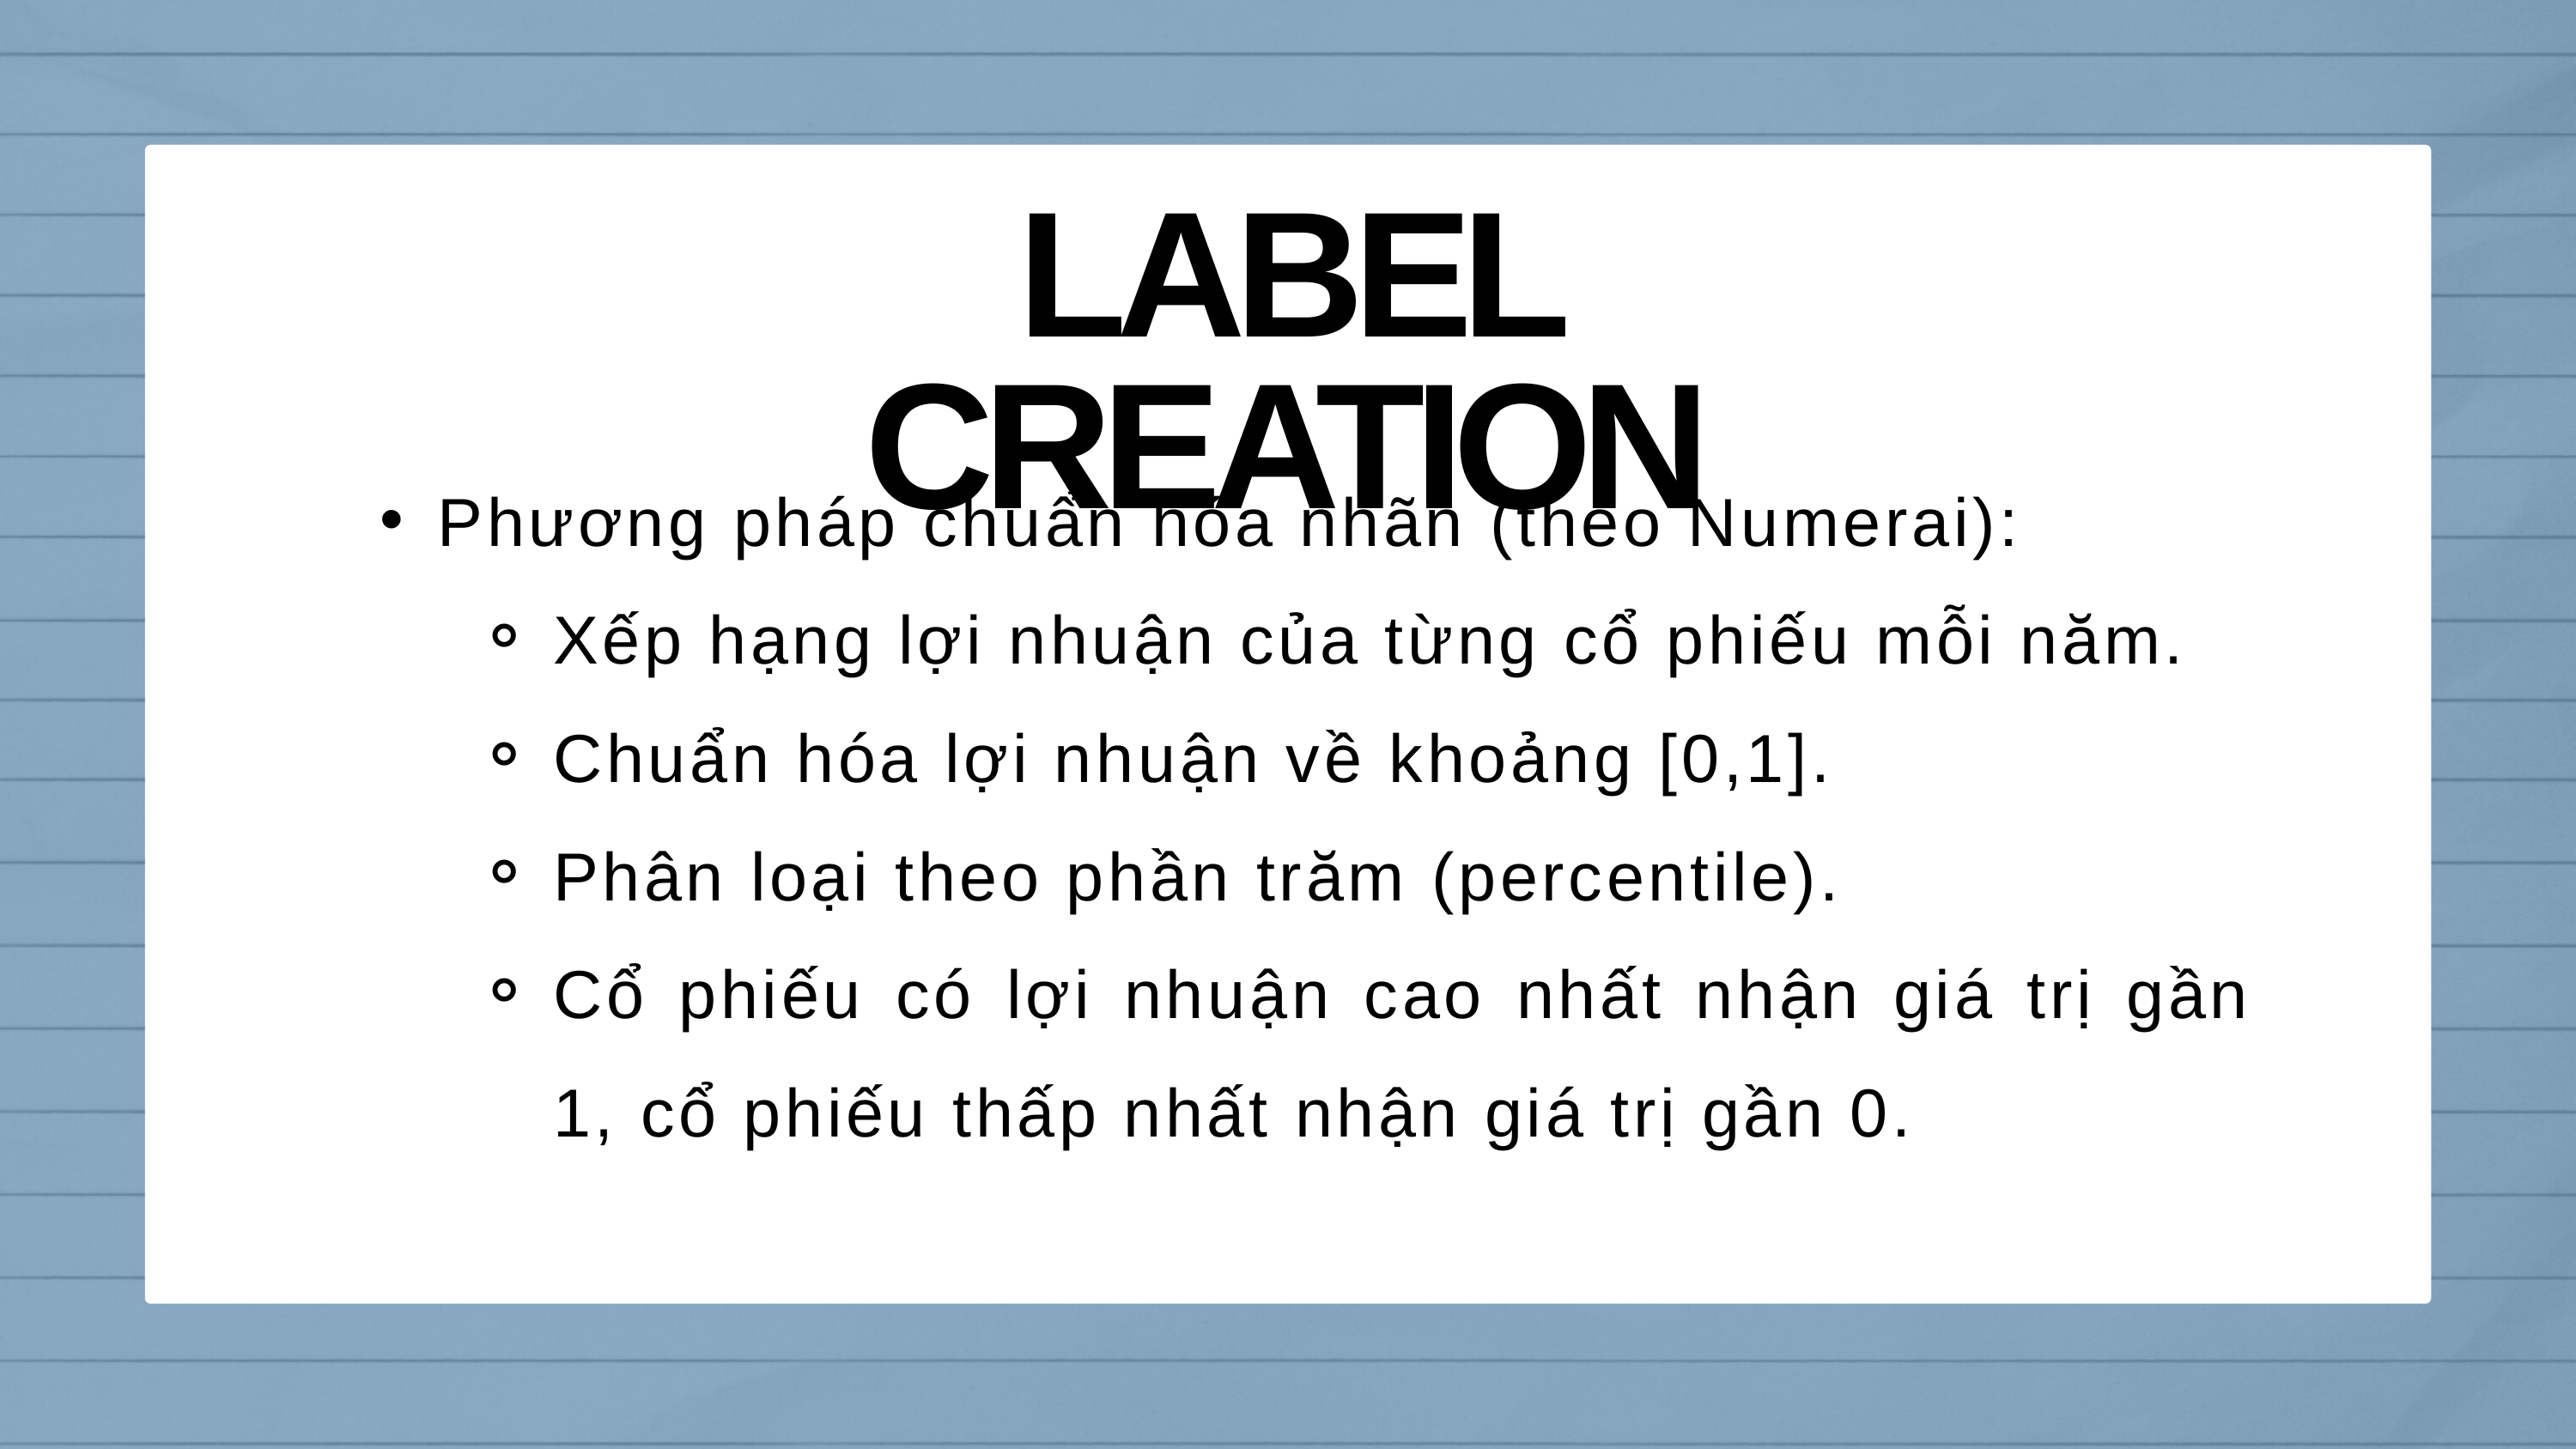

LABEL CREATION
Phương pháp chuẩn hóa nhãn (theo Numerai):
Xếp hạng lợi nhuận của từng cổ phiếu mỗi năm.
Chuẩn hóa lợi nhuận về khoảng [0,1].
Phân loại theo phần trăm (percentile).
Cổ phiếu có lợi nhuận cao nhất nhận giá trị gần 1, cổ phiếu thấp nhất nhận giá trị gần 0.